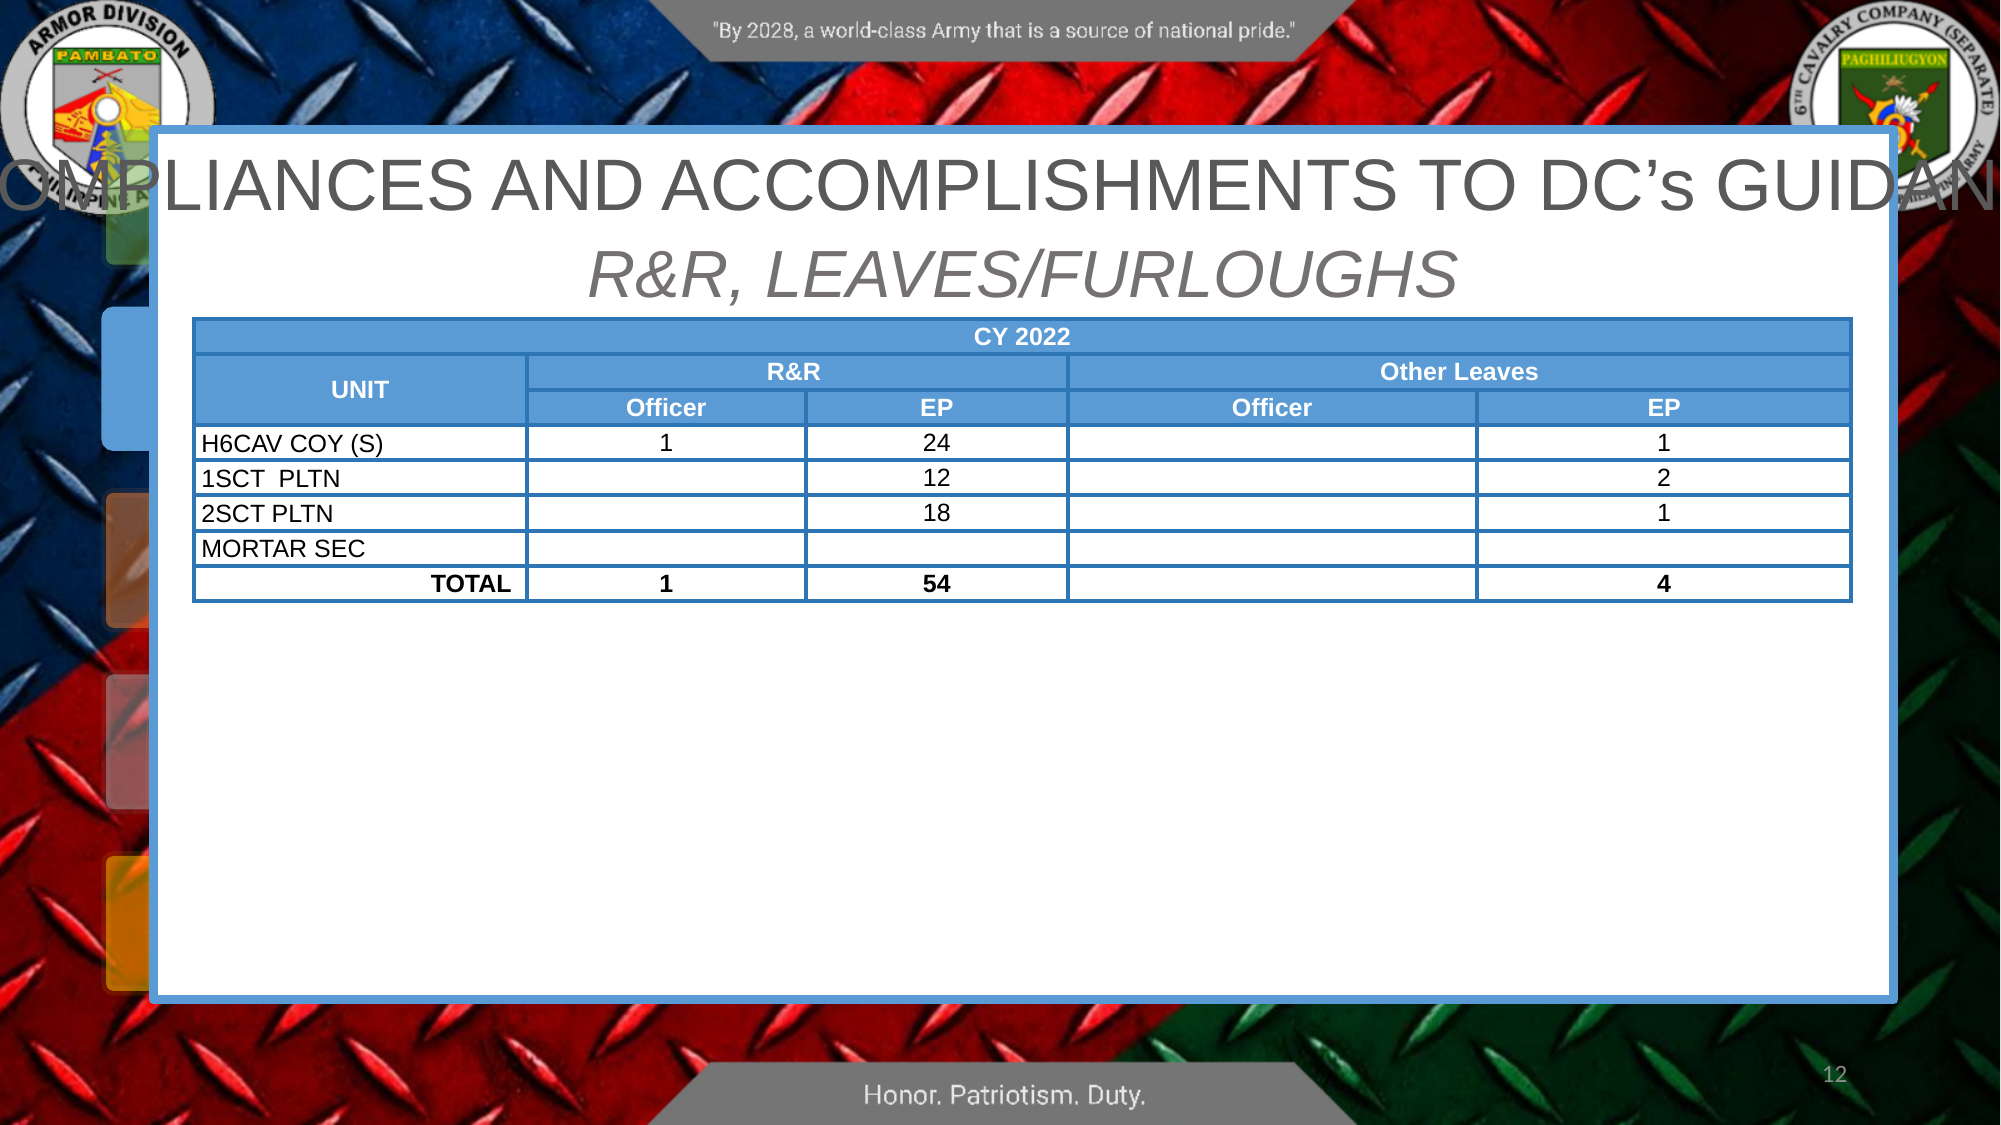

COMPLIANCES AND ACCOMPLISHMENTS TO DC’s GUIDANCE

R&R, LEAVES/FURLOUGHS
| CY 2022 |  |  |  |  |
| --- | --- | --- | --- | --- |
| UNIT | R&R |  | Other Leaves |  |
|  | Officer | EP | Officer | EP |
| H6CAV COY (S) | 1 | 24 |  | 1 |
| 1SCT PLTN |  | 12 |  | 2 |
| 2SCT PLTN |  | 18 |  | 1 |
| MORTAR SEC |  |  |  |  |
| TOTAL | 1 | 54 |  | 4 |

12